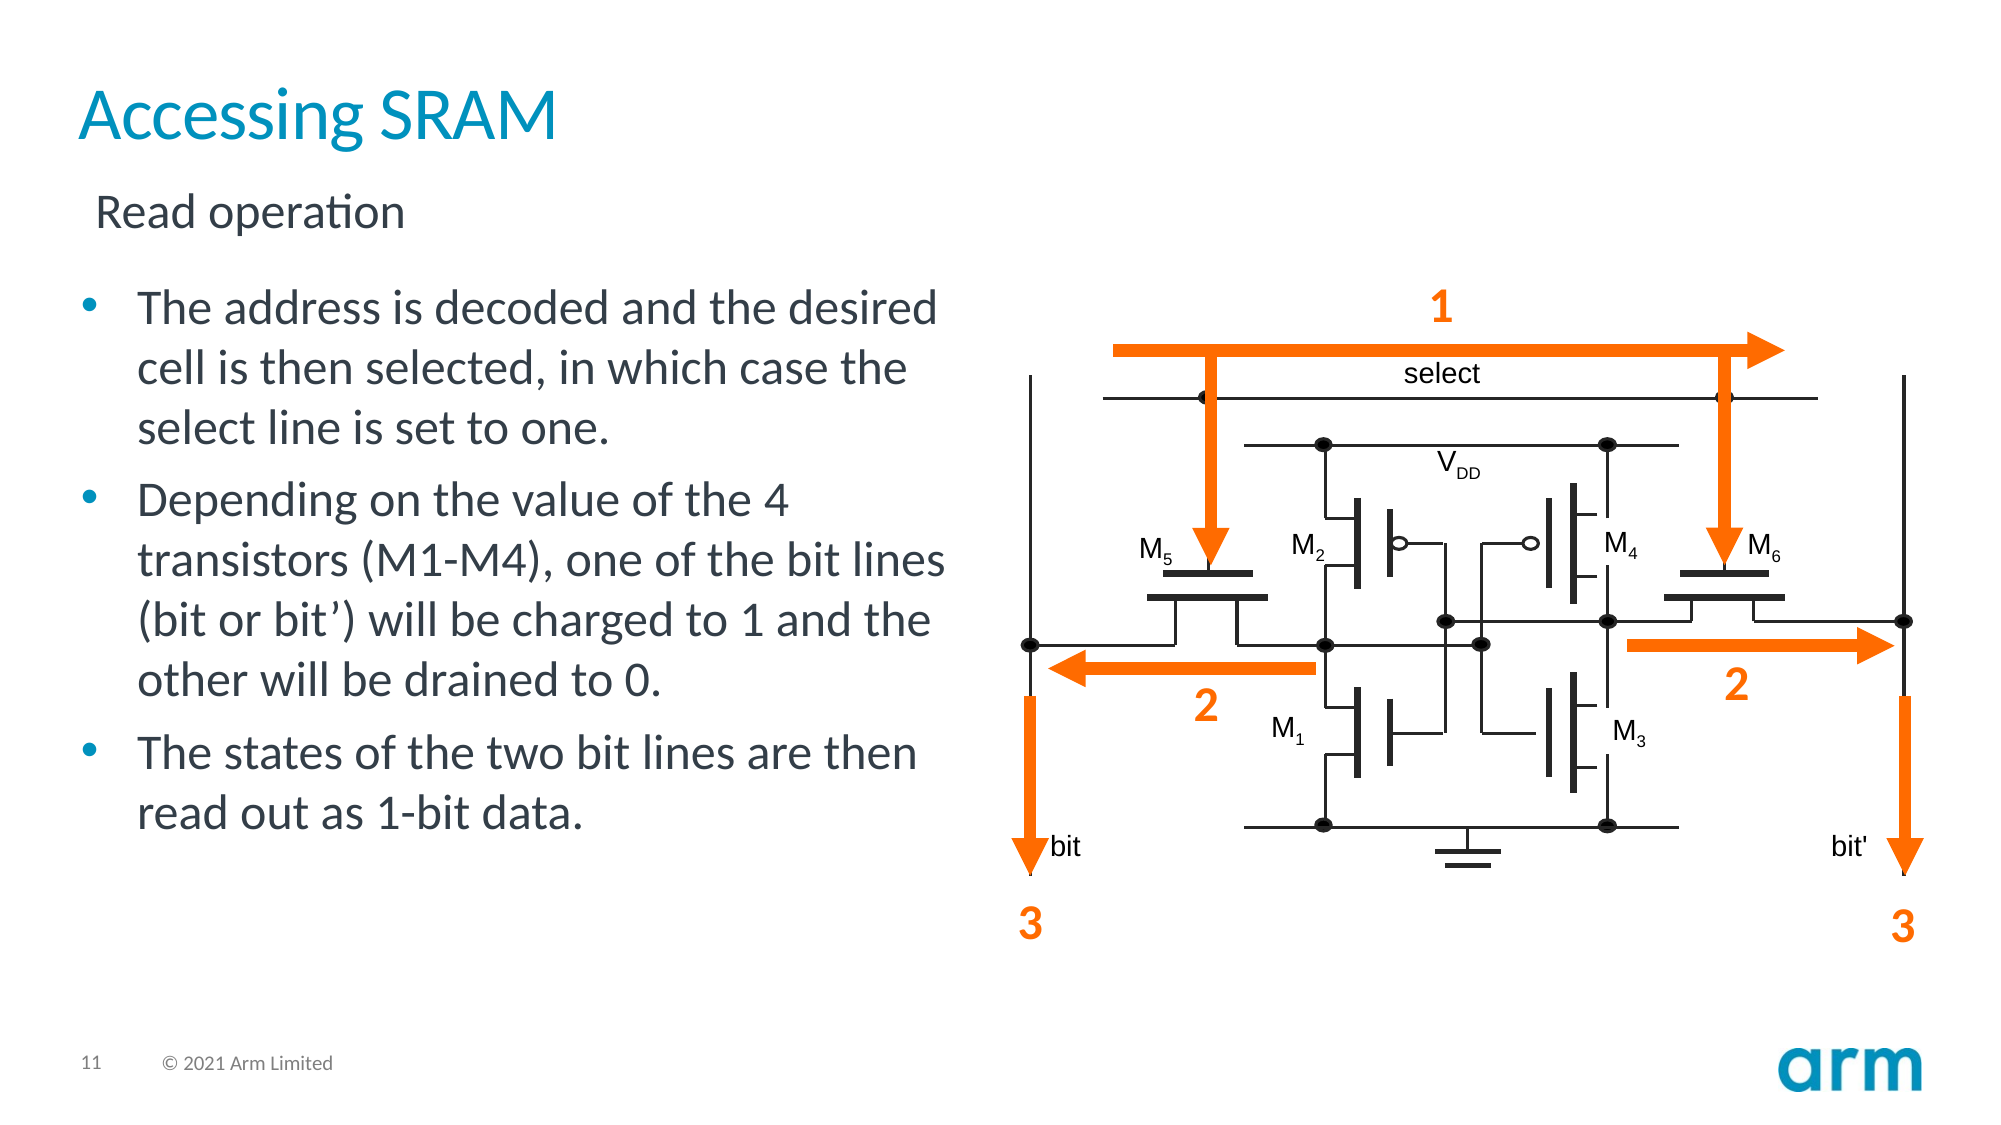

# Accessing SRAM
Read operation
The address is decoded and the desired cell is then selected, in which case the select line is set to one.
Depending on the value of the 4 transistors (M1-M4), one of the bit lines (bit or bit’) will be charged to 1 and the other will be drained to 0.
The states of the two bit lines are then read out as 1-bit data.
1
select

VDD

	M4
	M2
	M6
	M5

	M1
	M3

bit
bit'

2
2
3
3